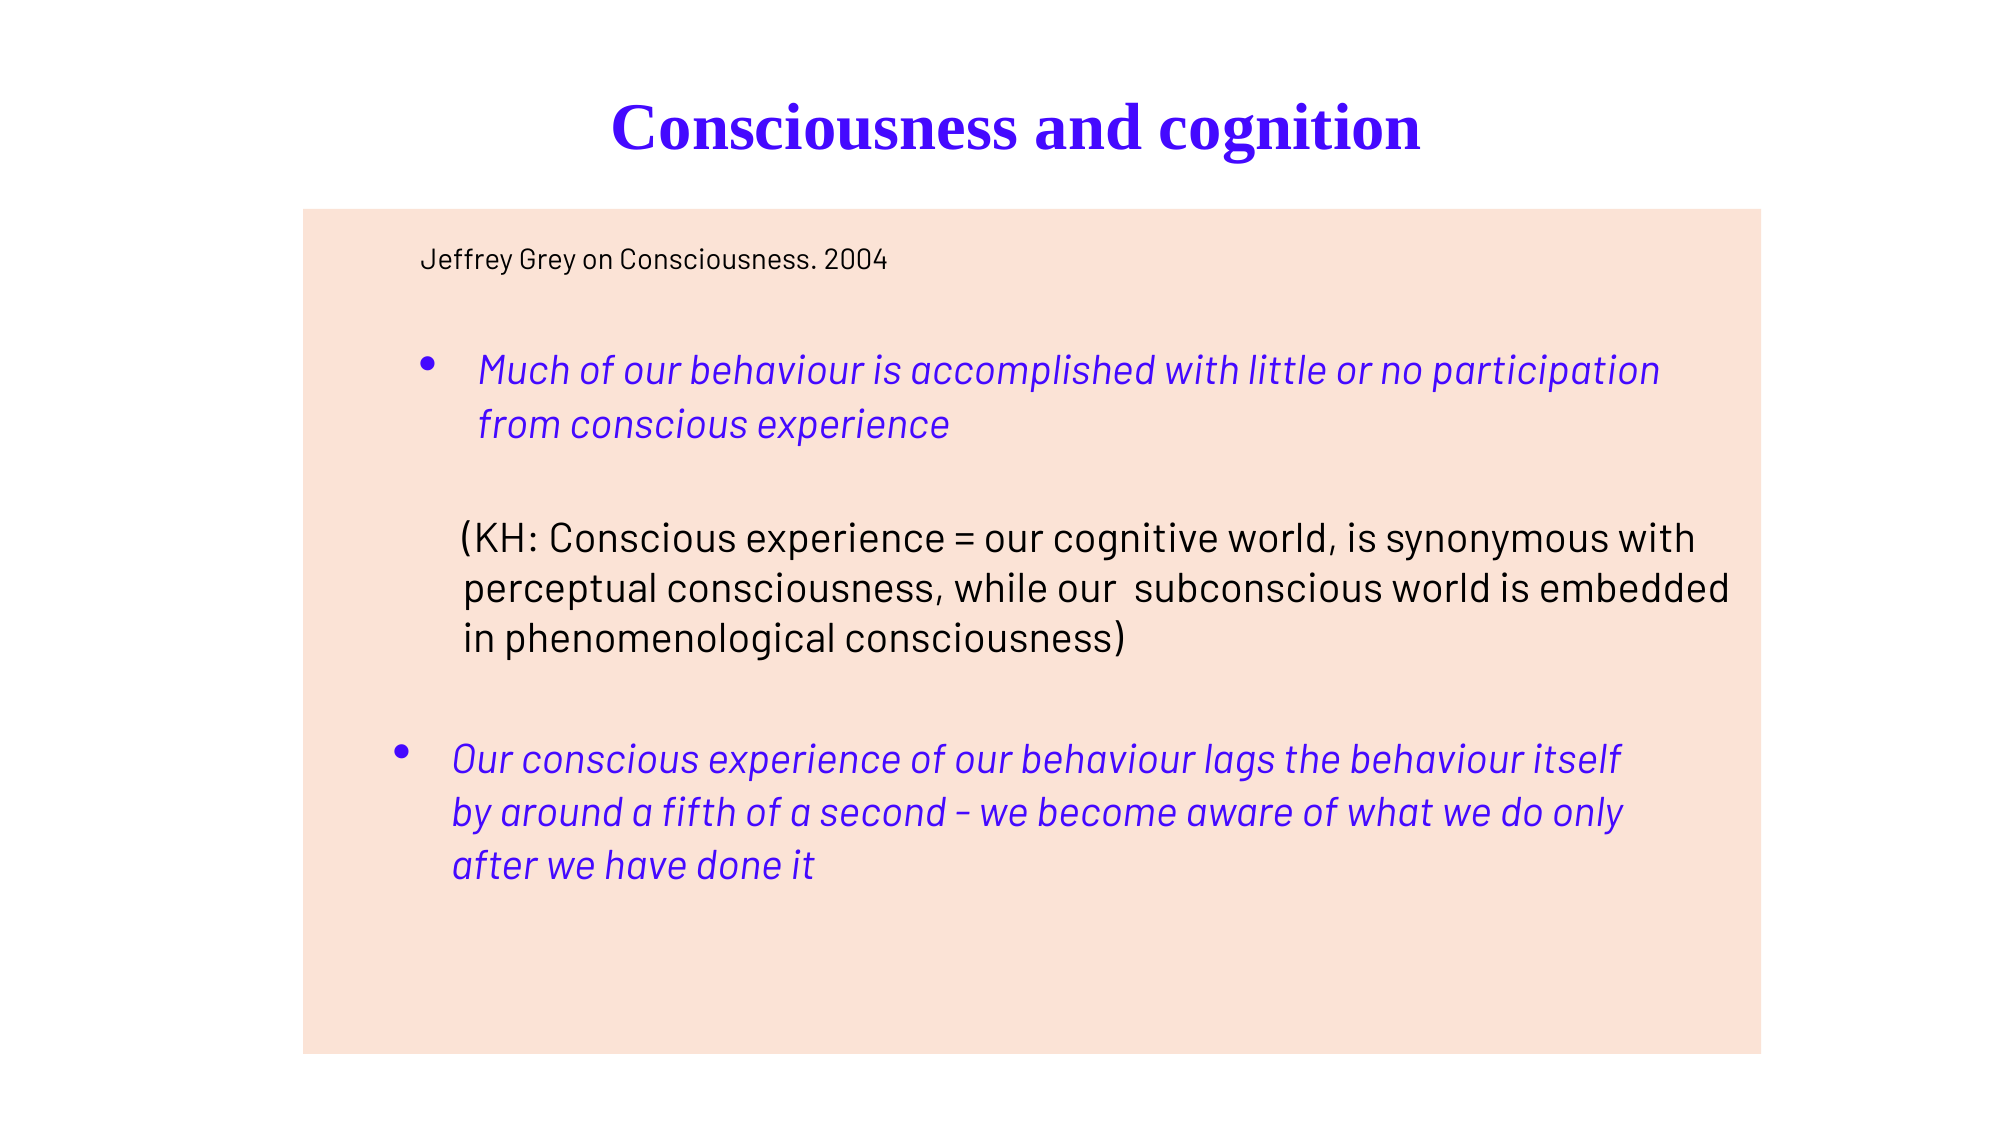

Consciousness and cognition

Jeffrey Grey on Consciousness. 2004
Much of our behaviour is accomplished with little or no participation from conscious experience
(KH: Conscious experience = our cognitive world, is synonymous with perceptual consciousness, while our  subconscious world is embedded in phenomenological consciousness)
Our conscious experience of our behaviour lags the behaviour itself by around a fifth of a second - we become aware of what we do only after we have done it